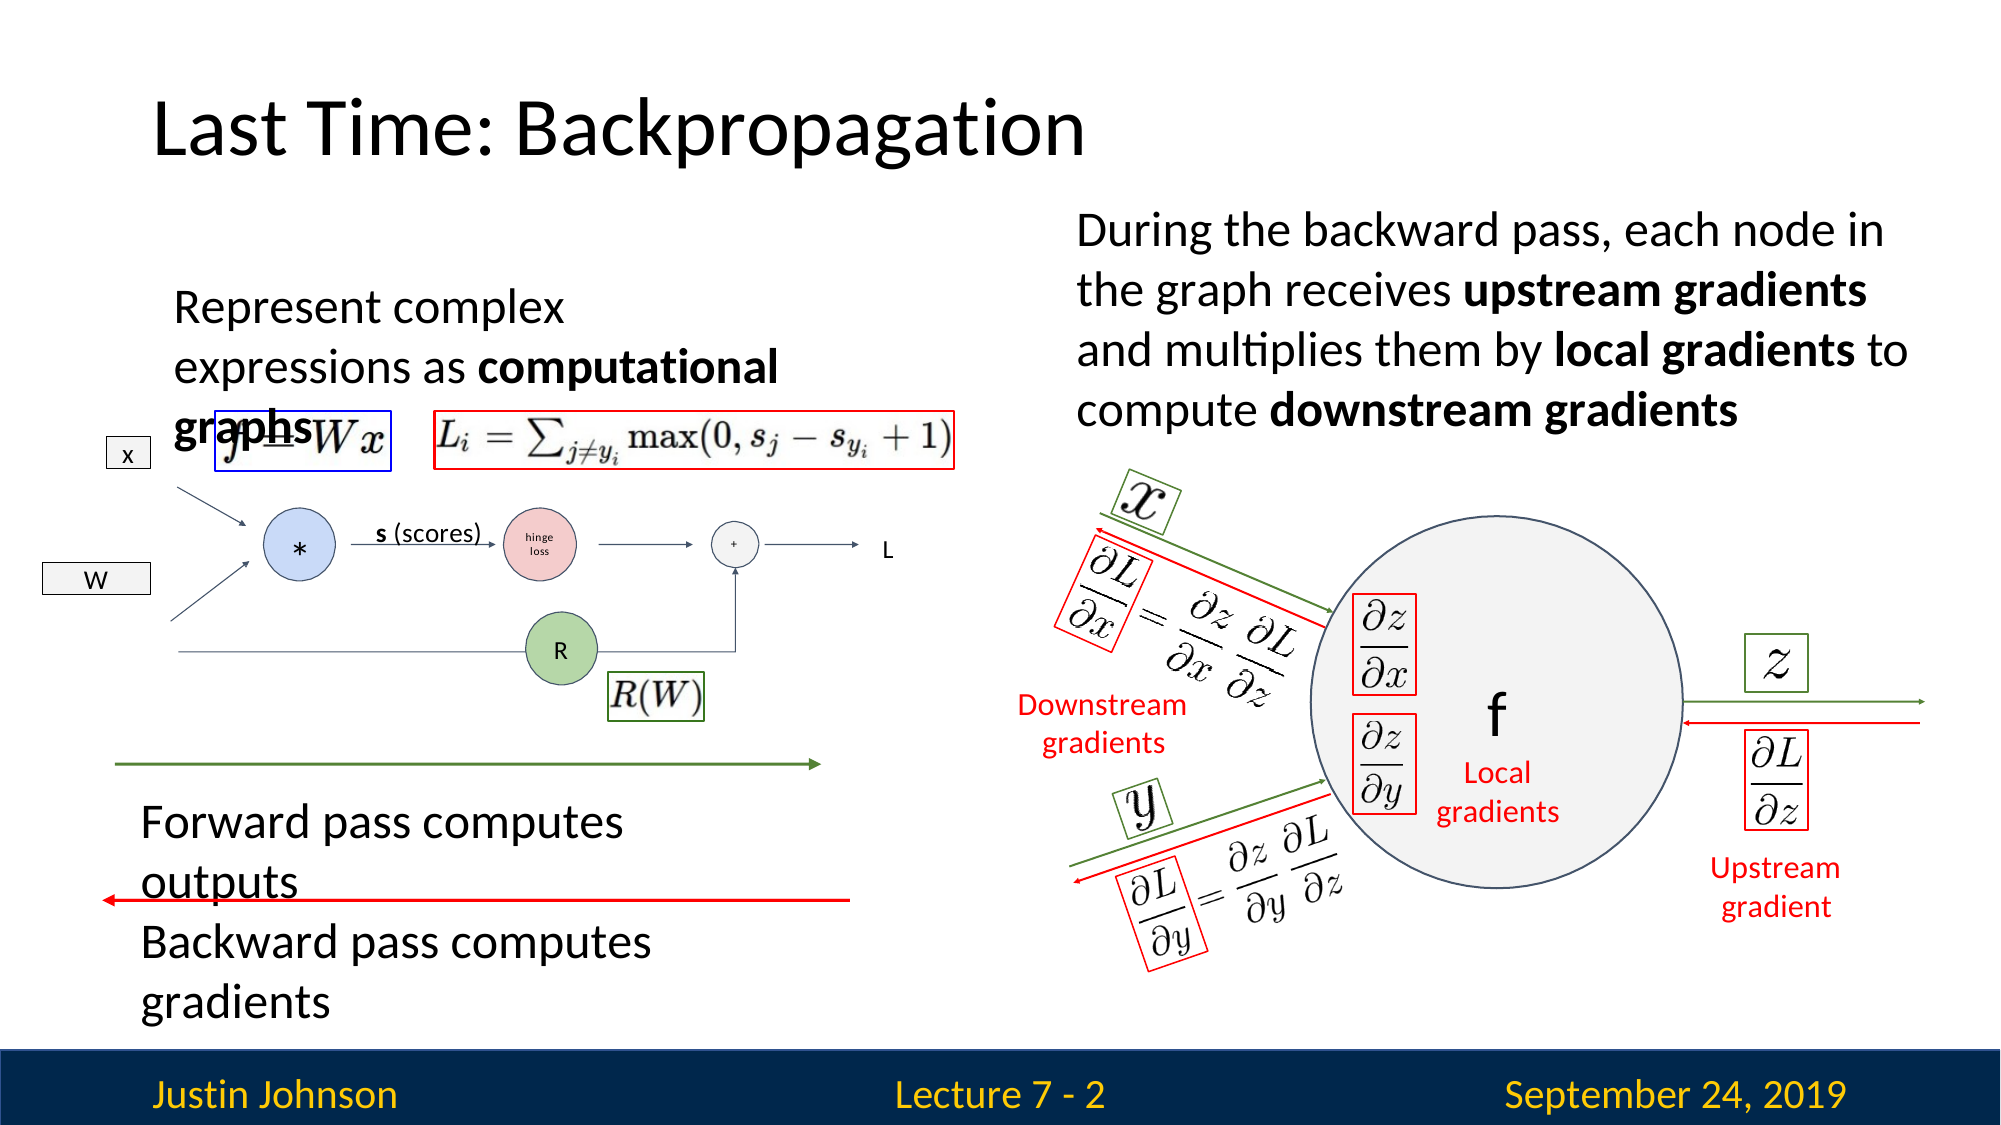

# Last Time: Backpropagation
During the backward pass, each node in the graph receives upstream gradients and multiplies them by local gradients to compute downstream gradients
Represent complex expressions as computational graphs

x

s (scores)

hinge loss
*
L

+

W

R

f
Local gradients

Downstream gradients

Forward pass computes outputs

Upstream gradient

Backward pass computes gradients
Justin Johnson
September 24, 2019
Lecture 7 - 2